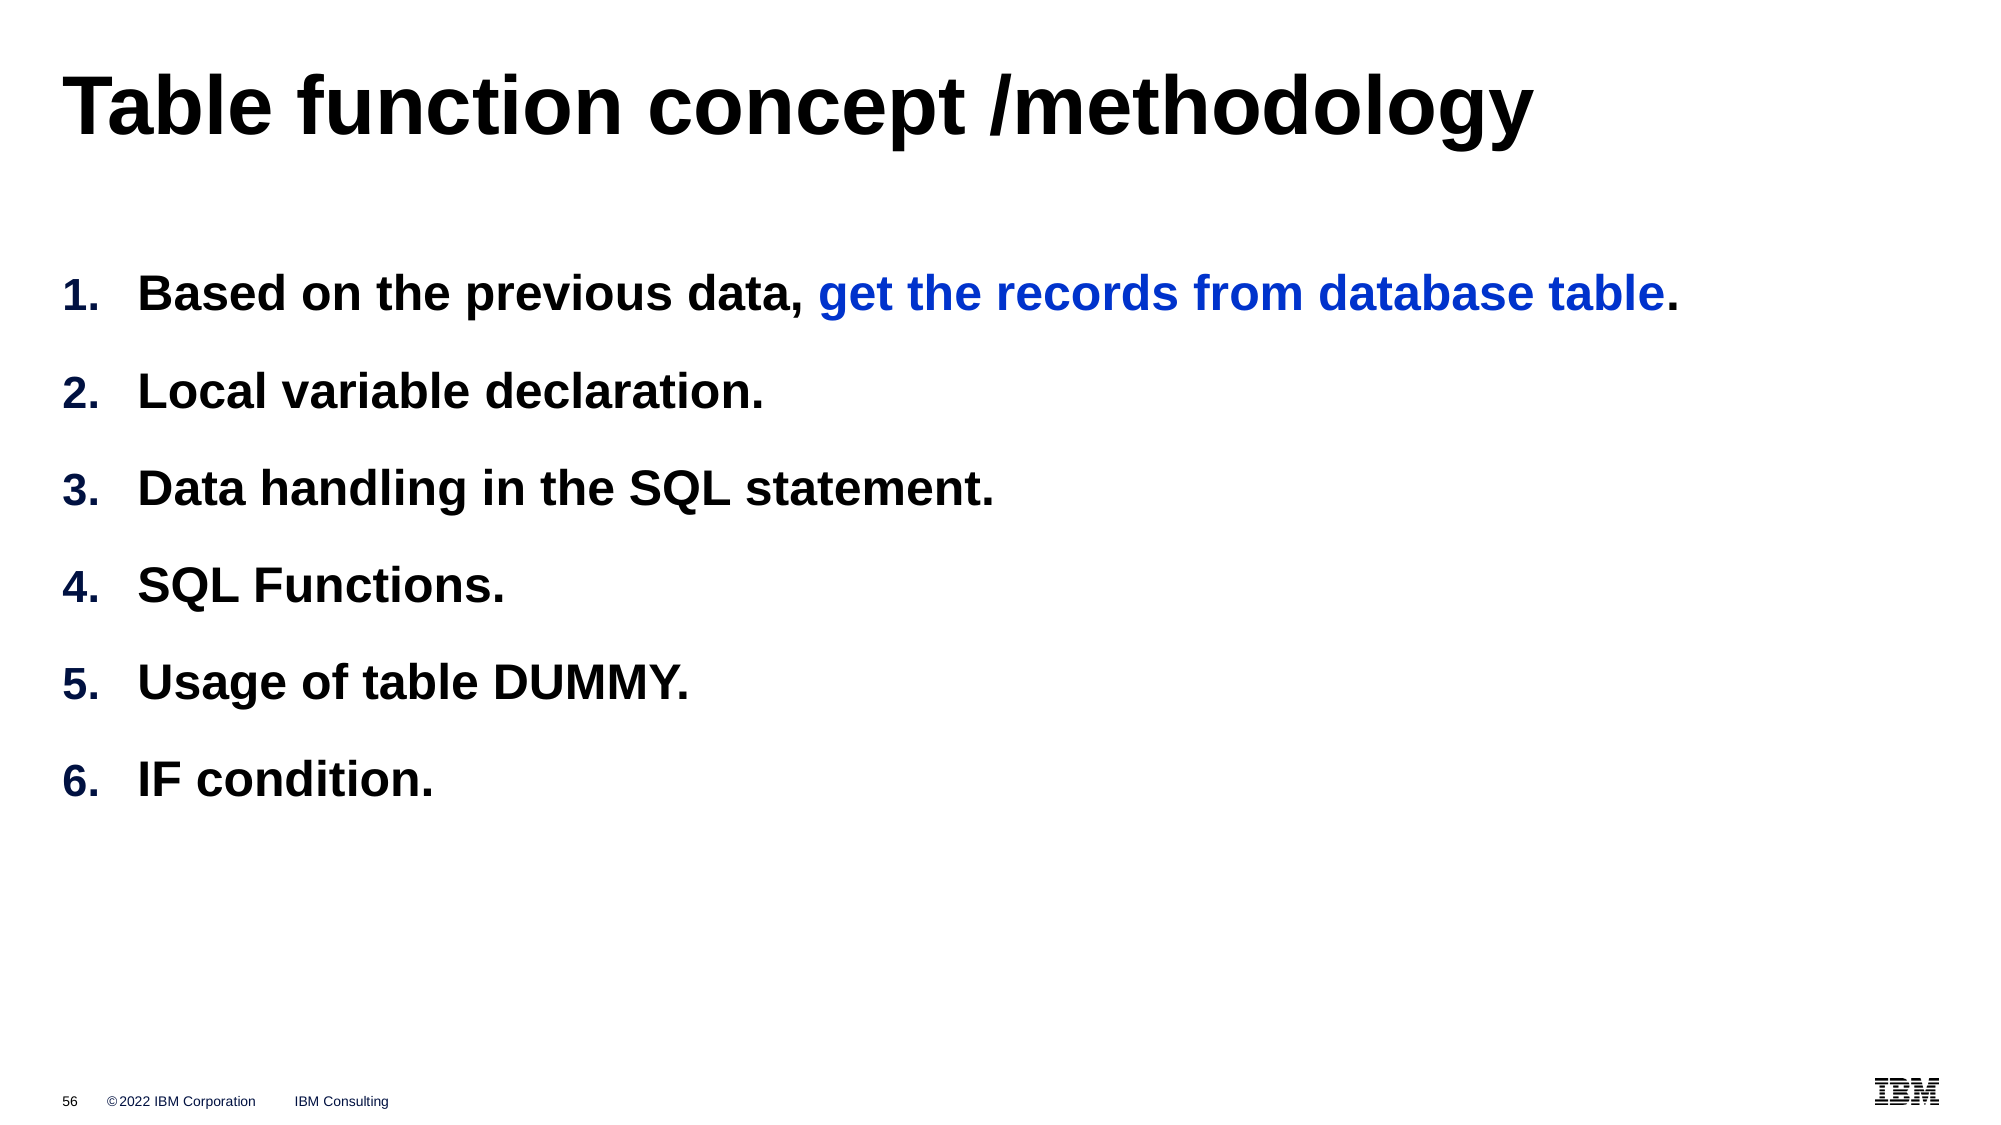

# Table function concept /methodology
Based on the previous data, get the records from database table.
Local variable declaration.
Data handling in the SQL statement.
SQL Functions.
Usage of table DUMMY.
IF condition.